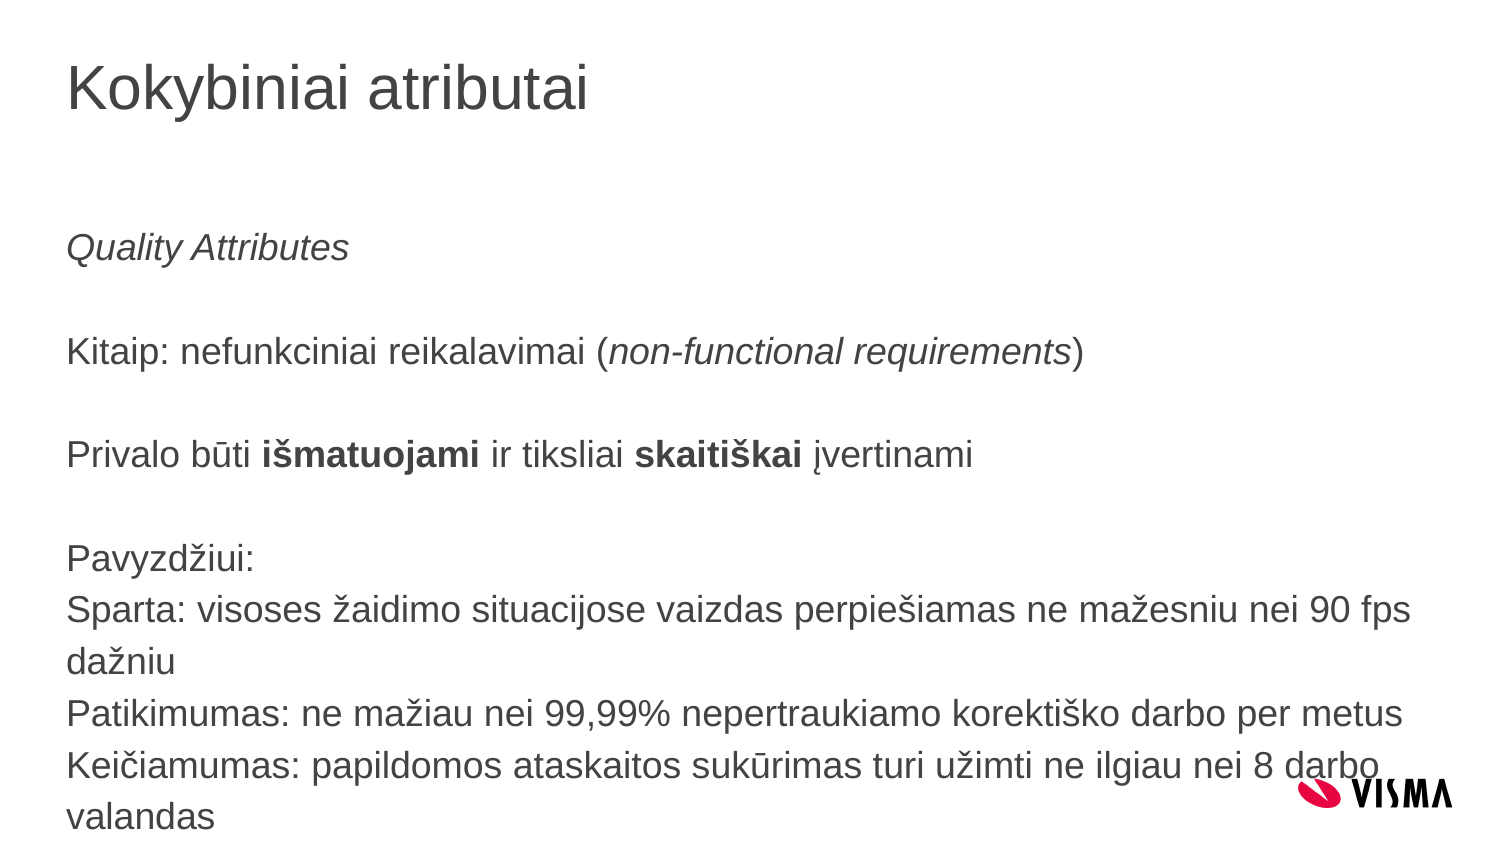

# Kokybiniai atributai
Quality Attributes

Kitaip: nefunkciniai reikalavimai (non-functional requirements)

Privalo būti išmatuojami ir tiksliai skaitiškai įvertinami

Pavyzdžiui:
Sparta: visoses žaidimo situacijose vaizdas perpiešiamas ne mažesniu nei 90 fps dažniu
Patikimumas: ne mažiau nei 99,99% nepertraukiamo korektiško darbo per metus
Keičiamumas: papildomos ataskaitos sukūrimas turi užimti ne ilgiau nei 8 darbo valandas